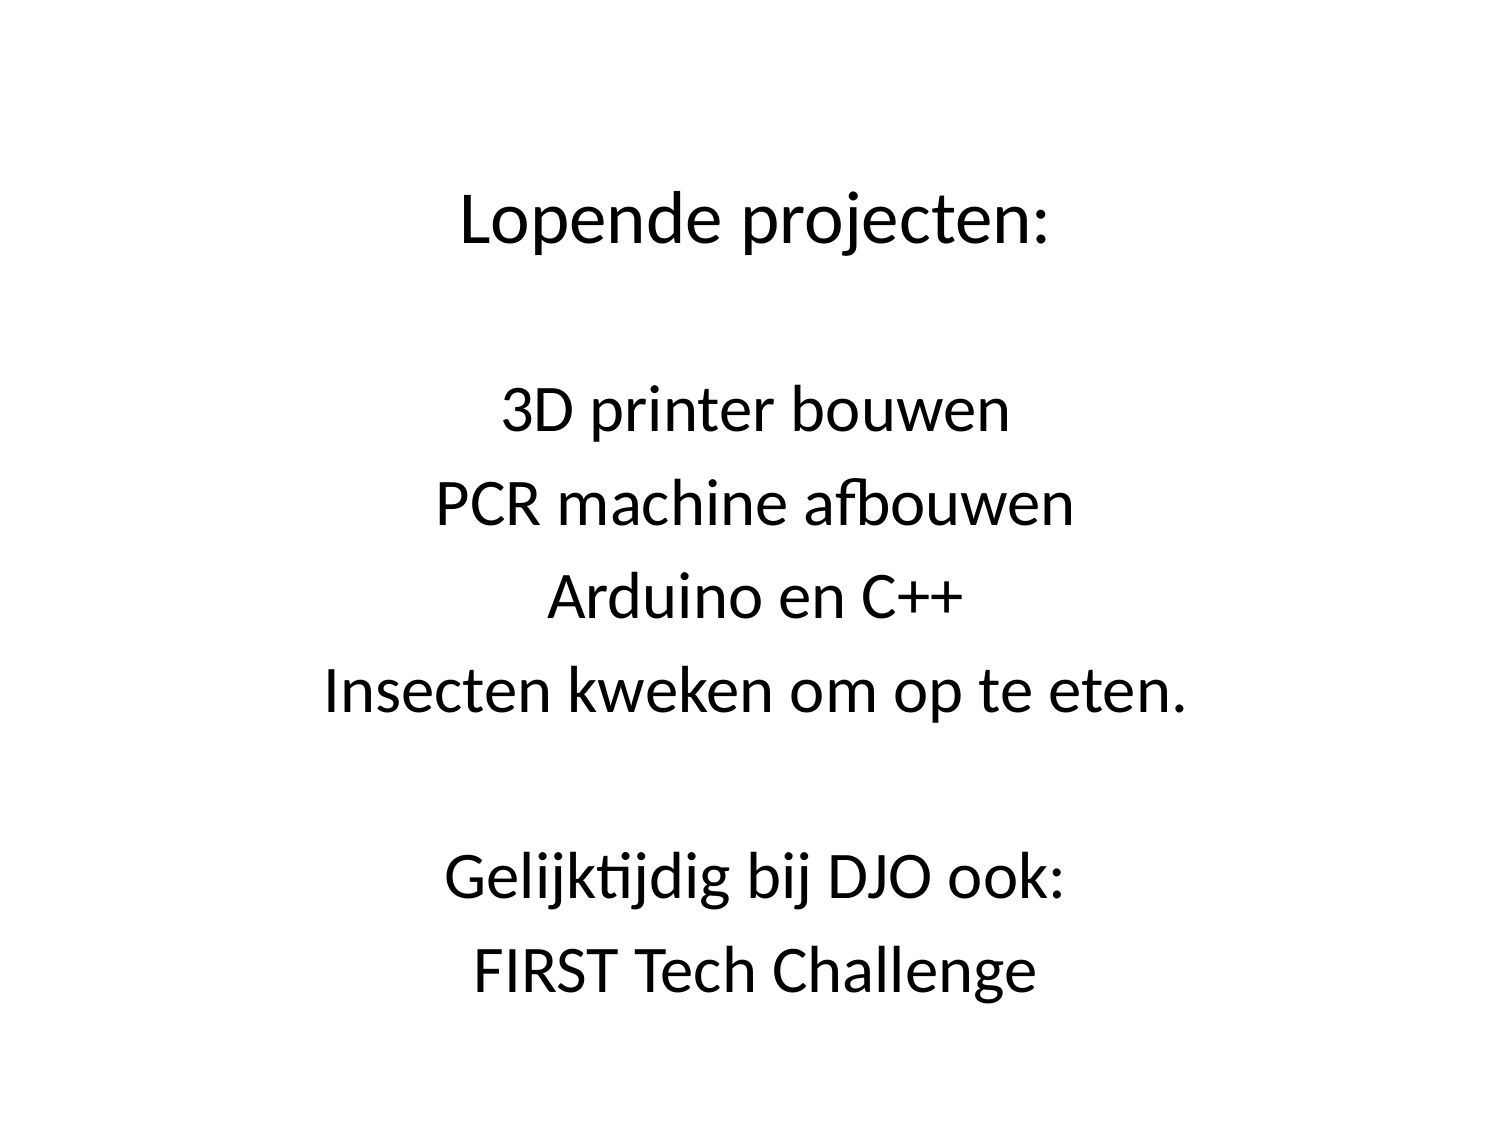

Lopende projecten:

3D printer bouwen
PCR machine afbouwen
Arduino en C++
Insecten kweken om op te eten.

Gelijktijdig bij DJO ook:
FIRST Tech Challenge